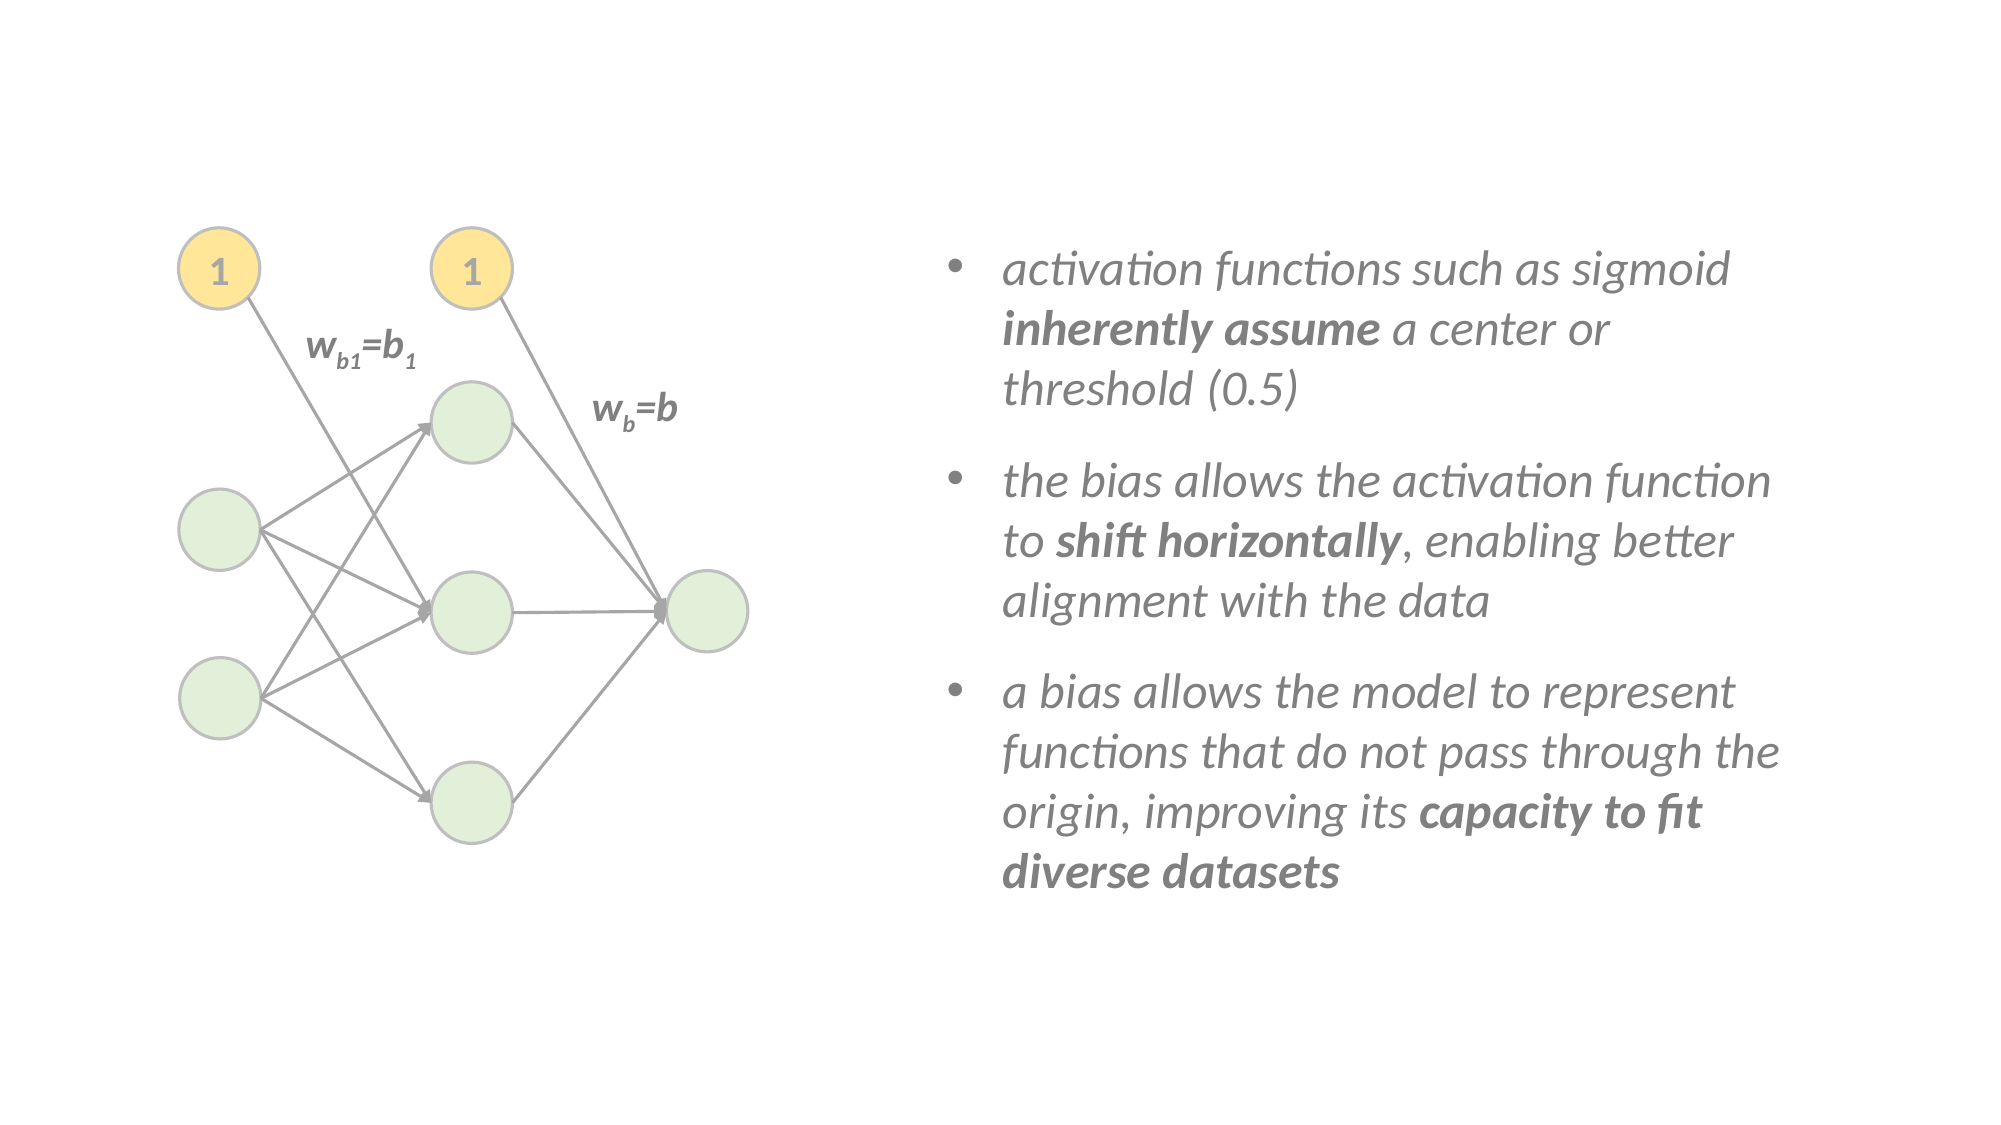

1
1

activation functions such as sigmoid inherently assume a center or threshold (0.5)
wb1=b1
wb=b
the bias allows the activation function to shift horizontally, enabling better alignment with the data
a bias allows the model to represent functions that do not pass through the origin, improving its capacity to fit diverse datasets